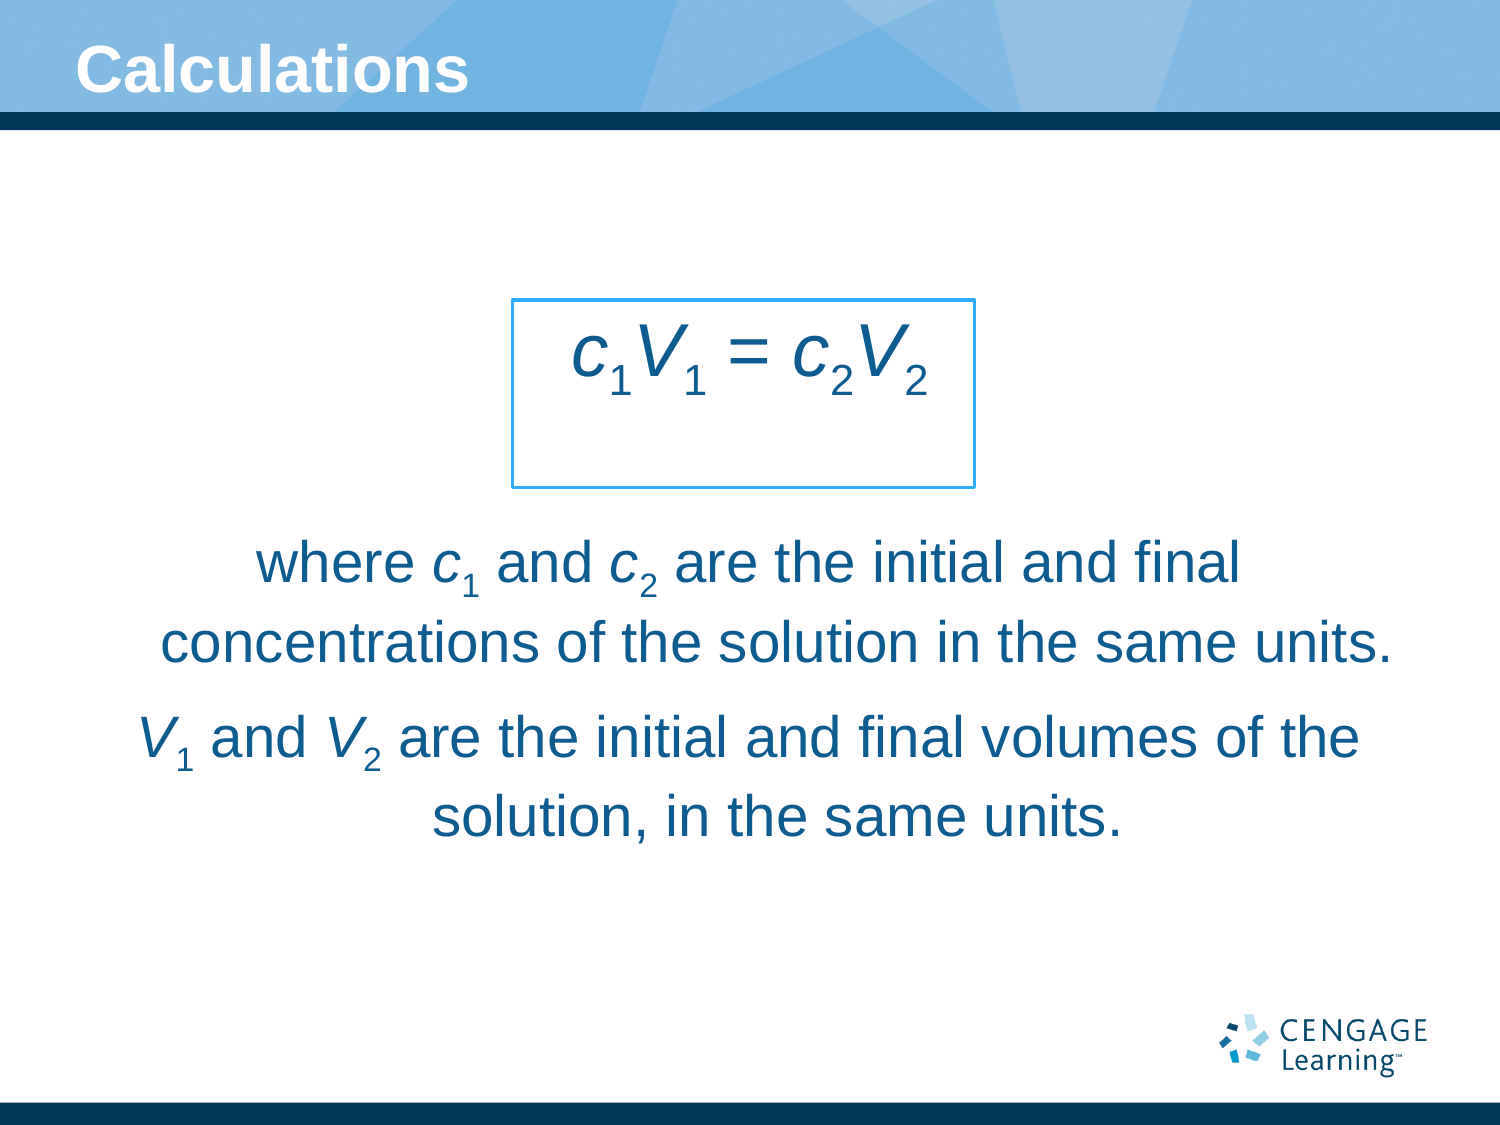

# Calculations

c1V1 = c2V2

where c1 and c2 are the initial and final concentrations of the solution in the same units.
V1 and V2 are the initial and final volumes of the solution, in the same units.